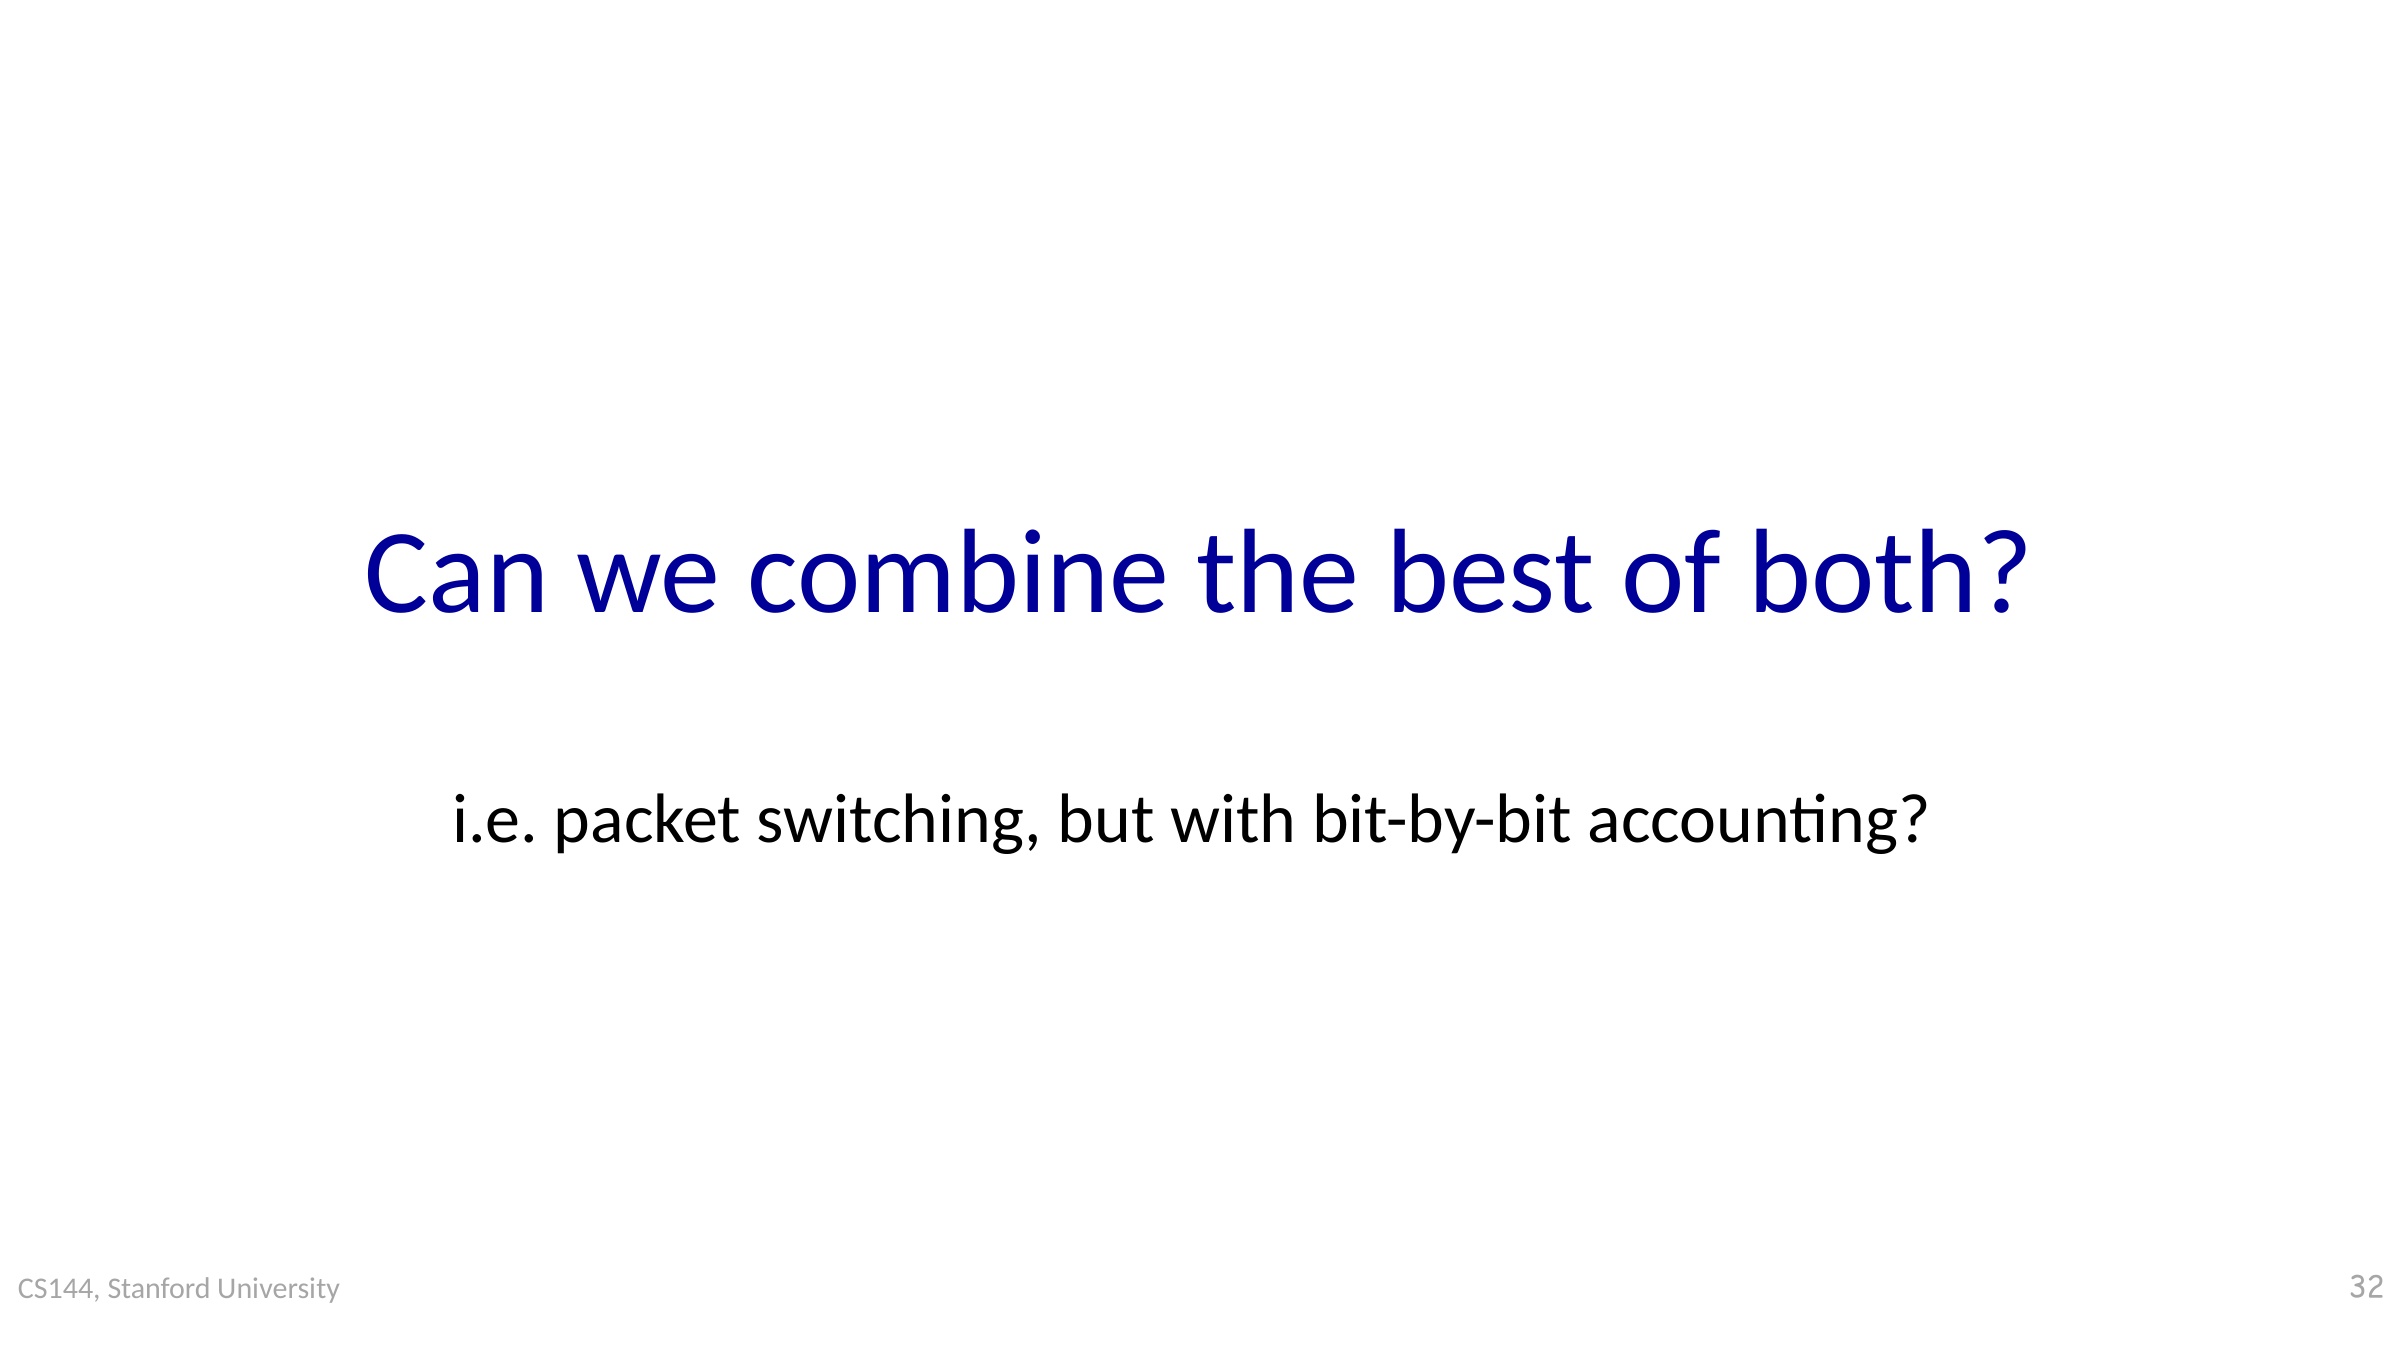

# Can we combine the best of both?
i.e. packet switching, but with bit-by-bit accounting?
32